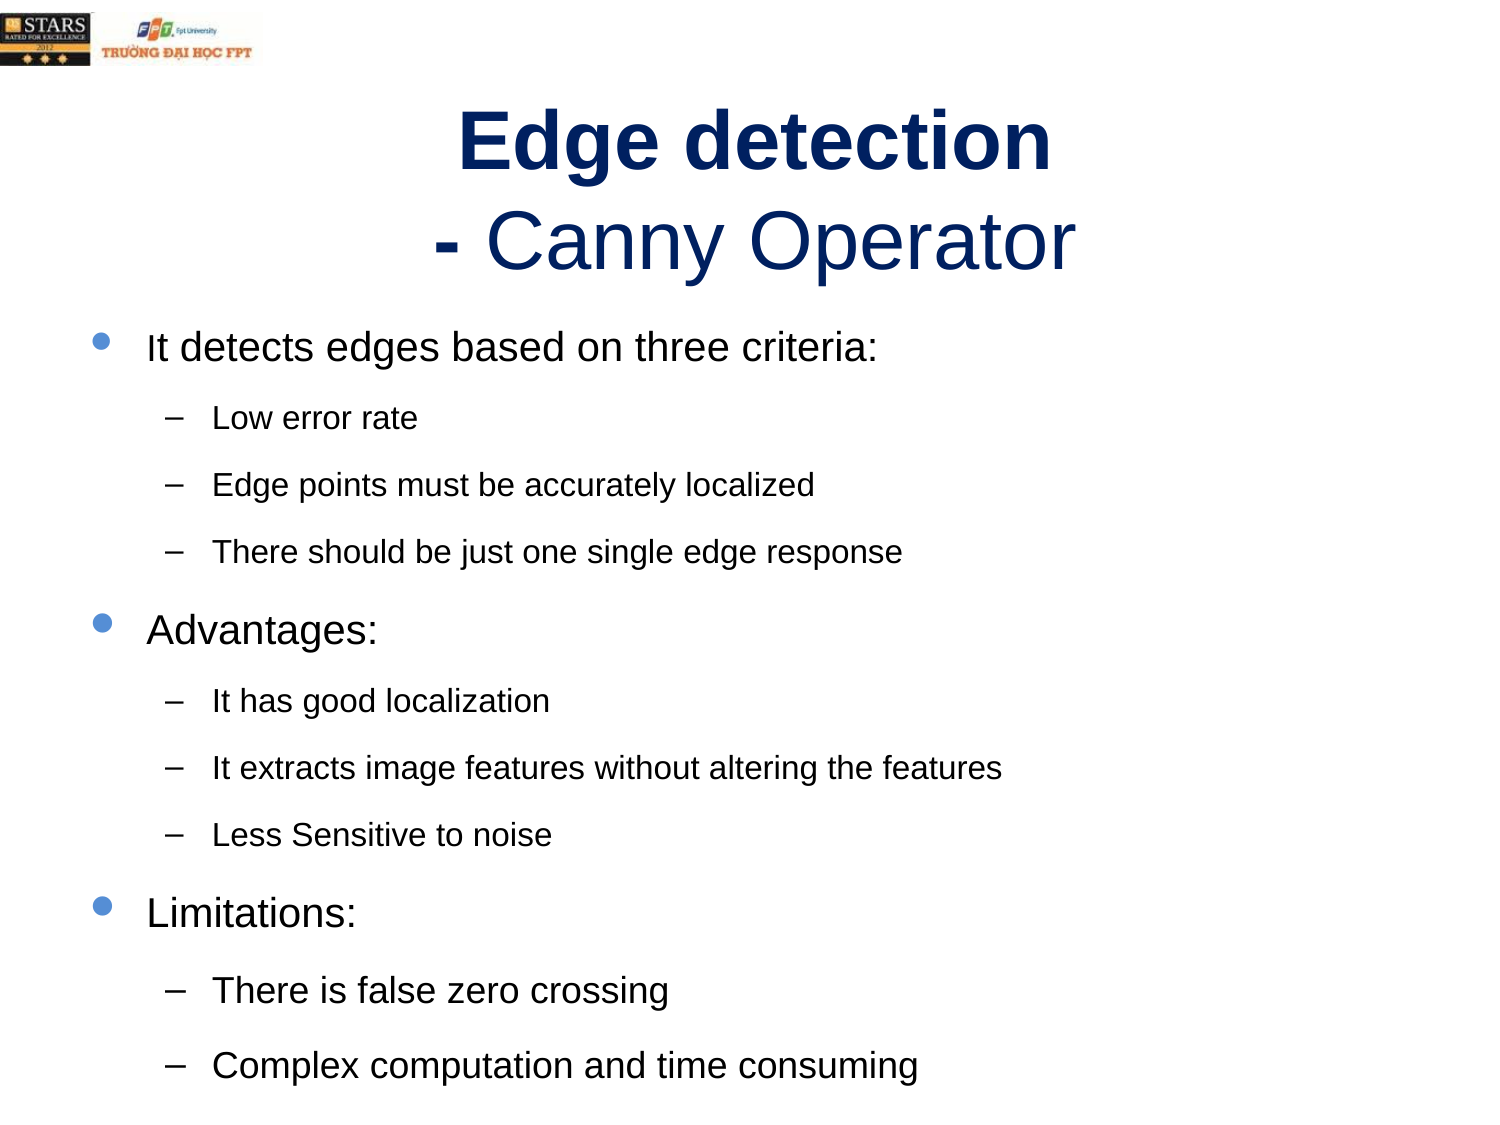

# Edge detection - Canny Operator
It detects edges based on three criteria:
Low error rate
Edge points must be accurately localized
There should be just one single edge response
Advantages:
It has good localization
It extracts image features without altering the features
Less Sensitive to noise
Limitations:
There is false zero crossing
Complex computation and time consuming